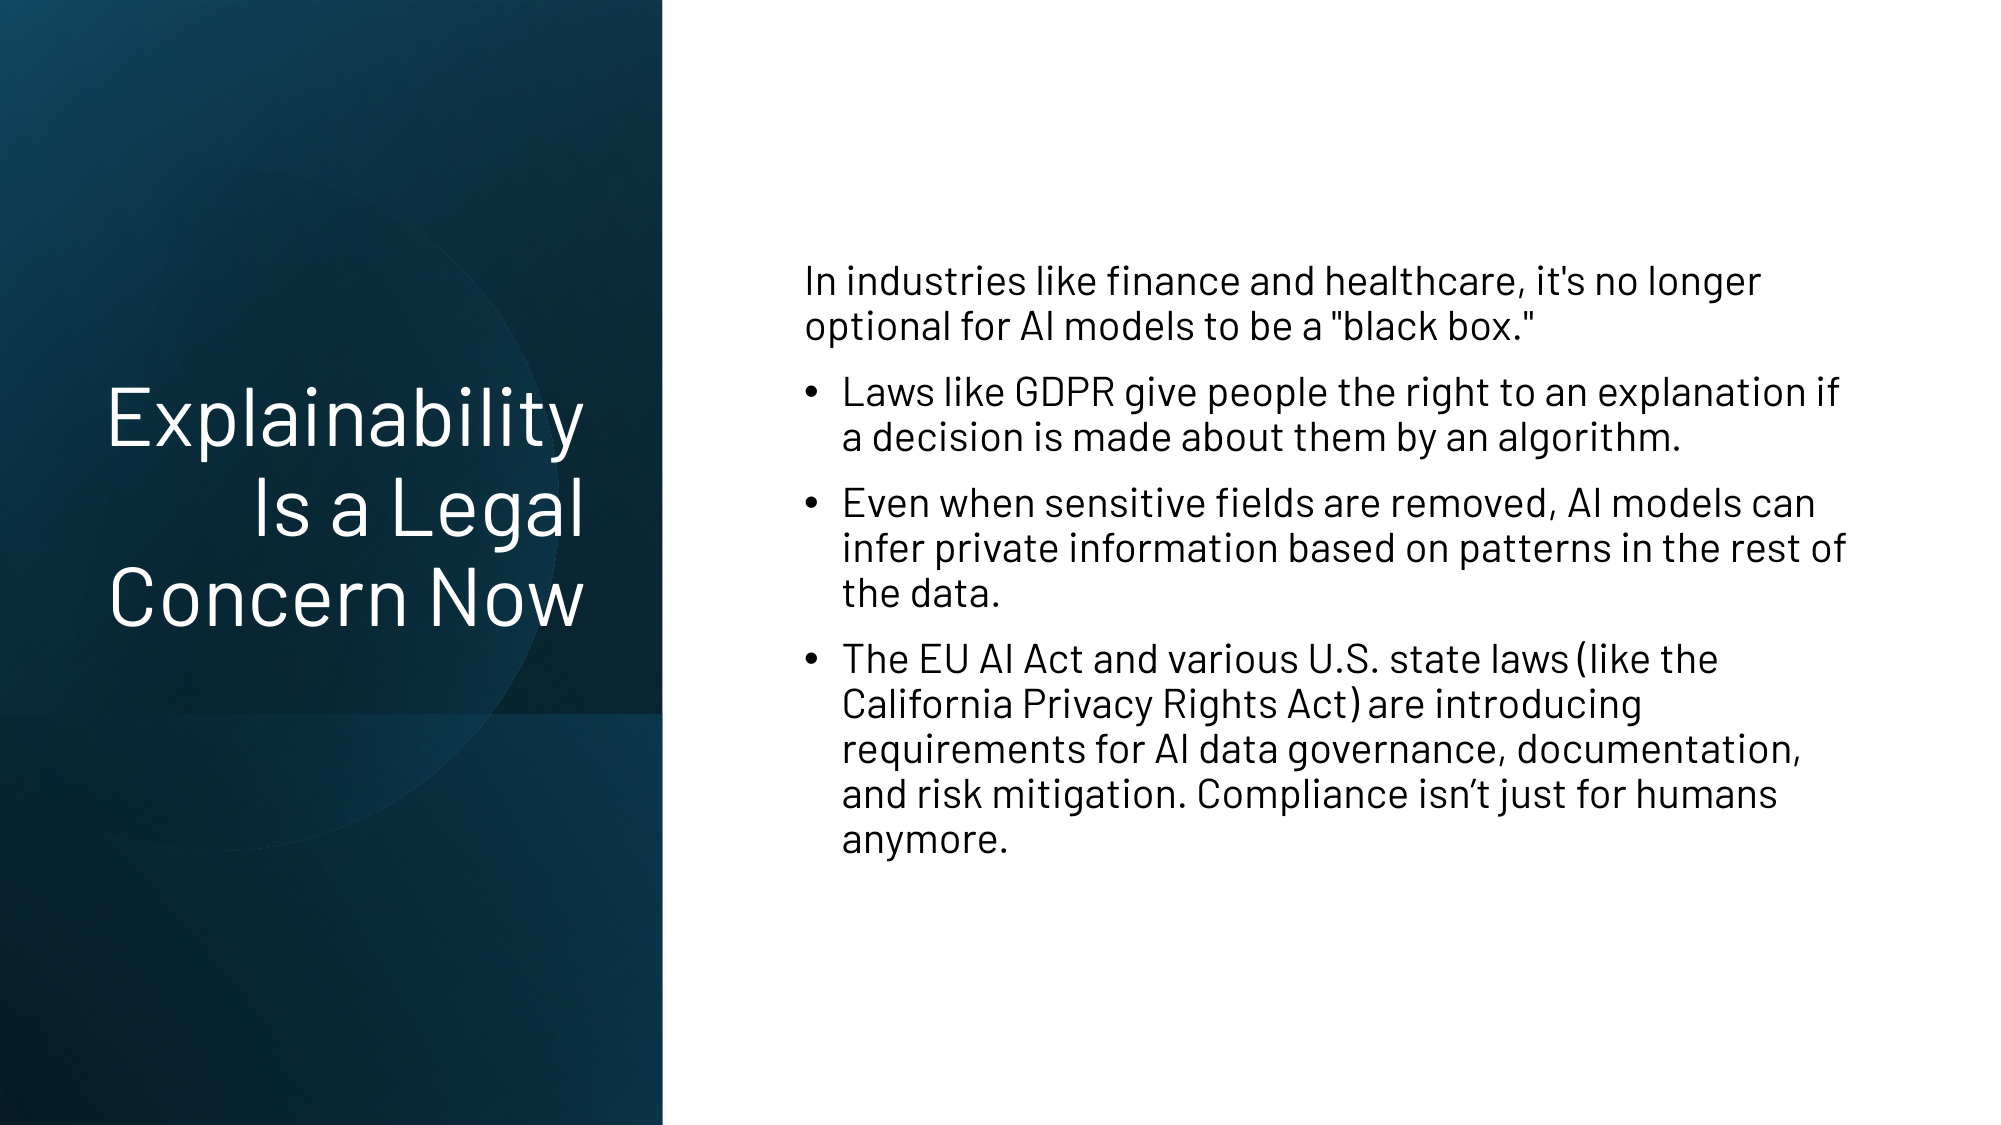

# Explainability Is a Legal Concern Now
In industries like finance and healthcare, it's no longer optional for AI models to be a "black box."
Laws like GDPR give people the right to an explanation if a decision is made about them by an algorithm.
Even when sensitive fields are removed, AI models can infer private information based on patterns in the rest of the data.
The EU AI Act and various U.S. state laws (like the California Privacy Rights Act) are introducing requirements for AI data governance, documentation, and risk mitigation. Compliance isn’t just for humans anymore.